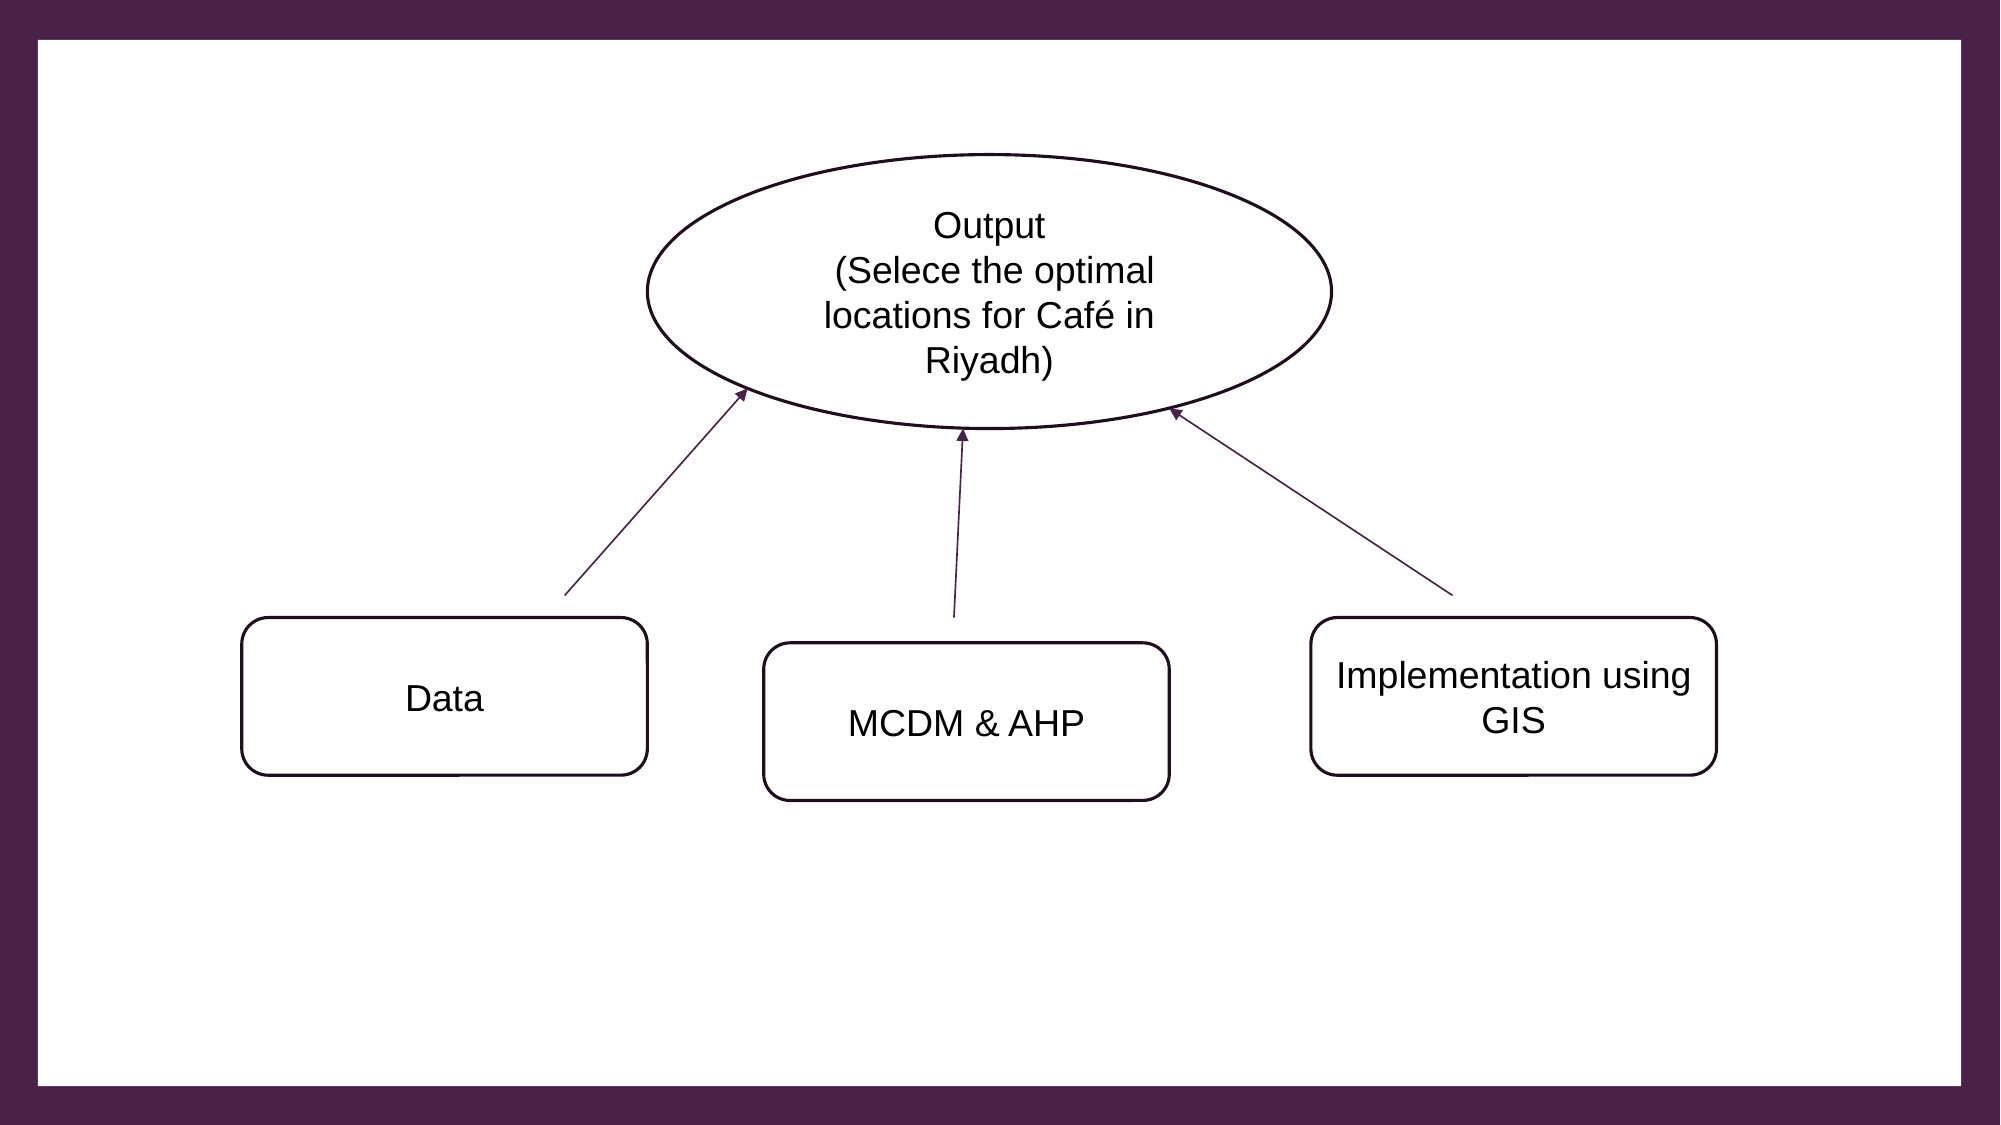

Output
 (Selece the optimal locations for Café in Riyadh)
Data
Implementation using GIS
MCDM & AHP